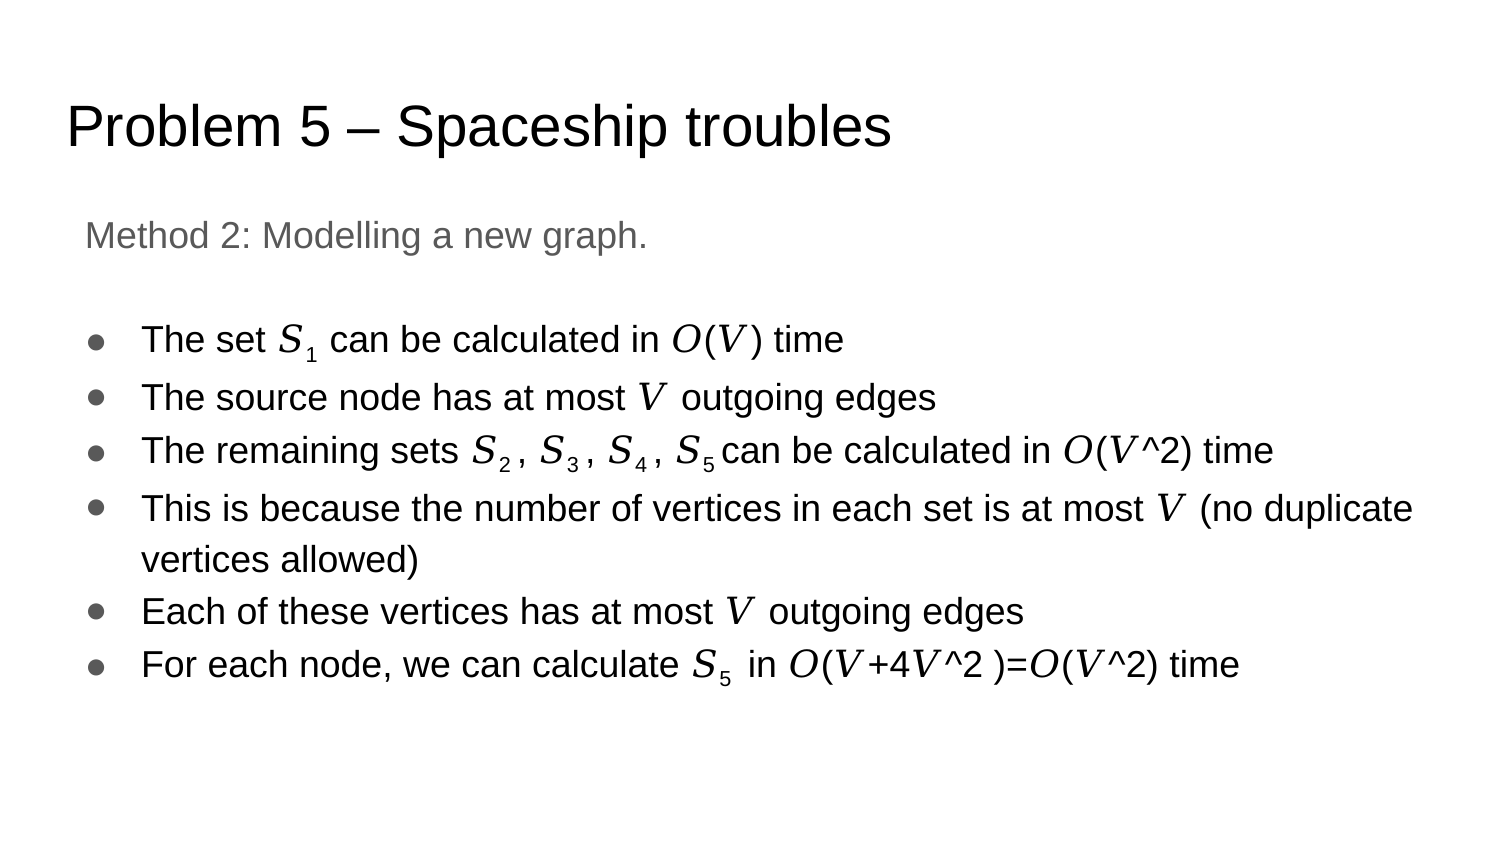

# Problem 5 – Spaceship troubles
Method 2: Modelling a new graph.

The set 𝑆1  can be calculated in 𝑂(𝑉) time
The source node has at most 𝑉 outgoing edges
The remaining sets 𝑆2 , 𝑆3 , 𝑆4 , 𝑆5 can be calculated in 𝑂(𝑉^2) time
This is because the number of vertices in each set is at most 𝑉 (no duplicate vertices allowed)
Each of these vertices has at most 𝑉 outgoing edges
For each node, we can calculate 𝑆5  in 𝑂(𝑉+4𝑉^2 )=𝑂(𝑉^2) time